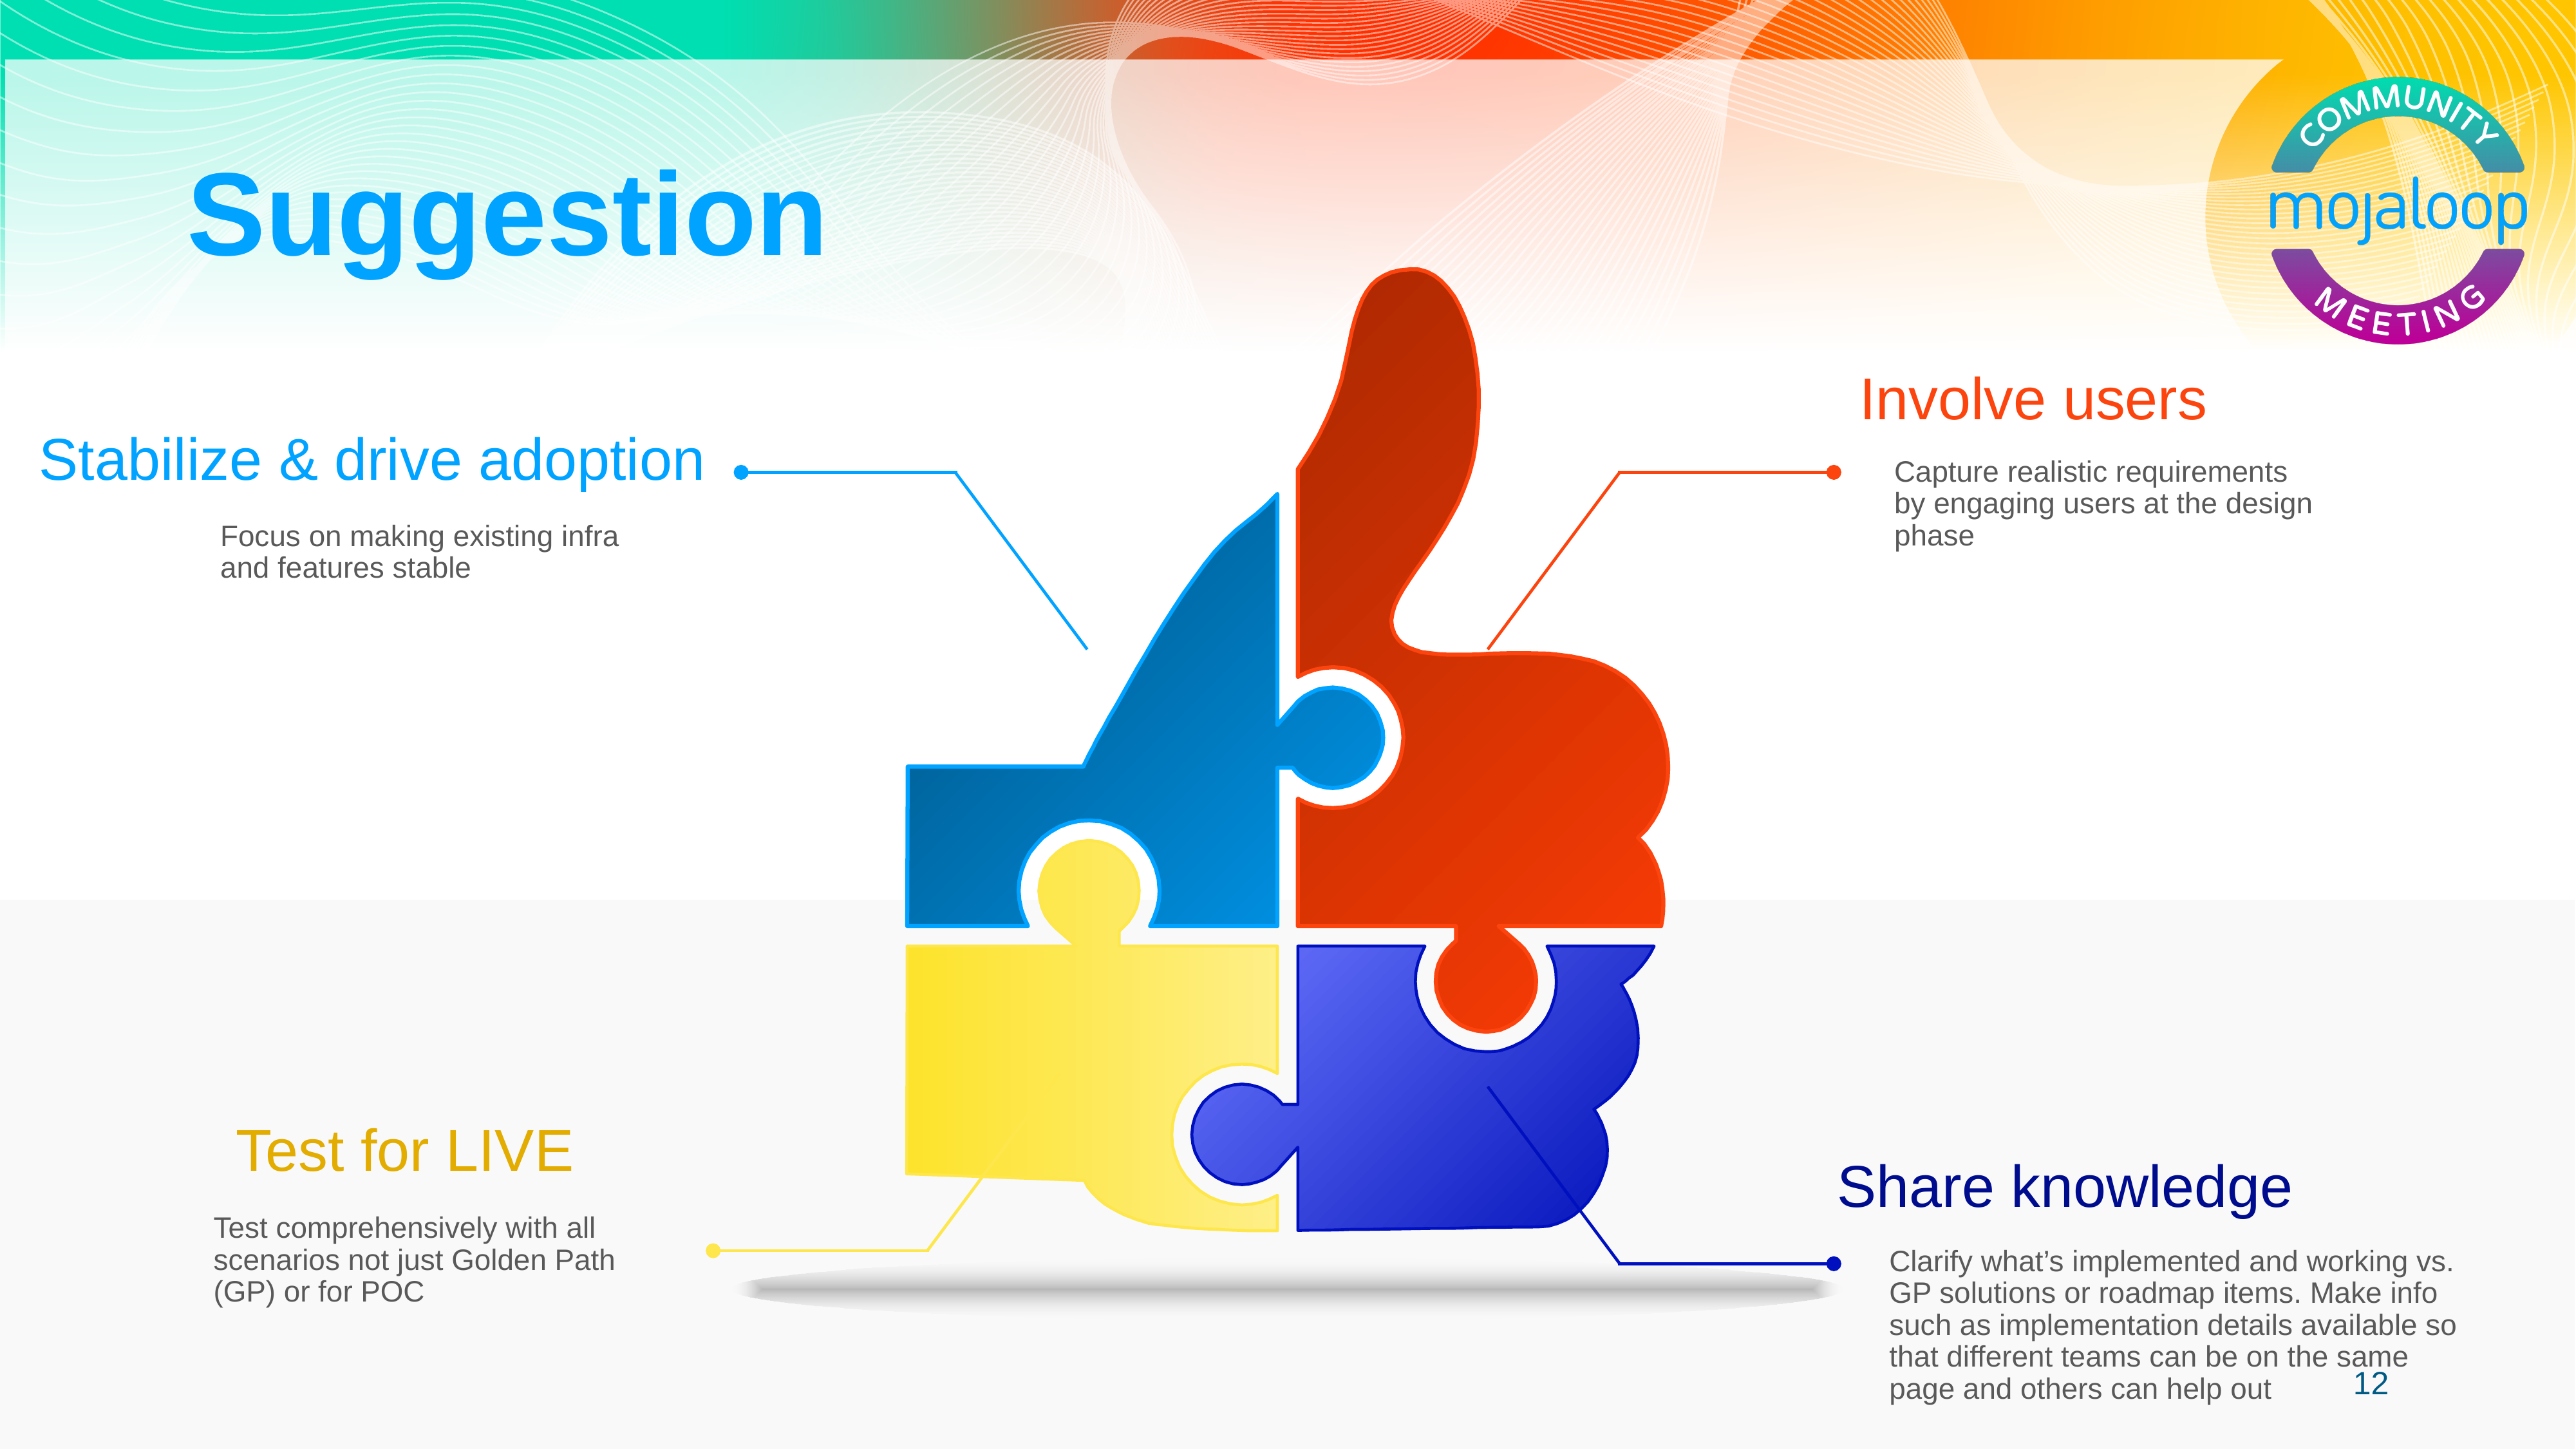

# Suggestion

Involve users
Stabilize & drive adoption
Capture realistic requirements by engaging users at the design phase
Focus on making existing infra and features stable

Test for LIVE
Share knowledge
Test comprehensively with all scenarios not just Golden Path (GP) or for POC
Clarify what’s implemented and working vs. GP solutions or roadmap items. Make info such as implementation details available so that different teams can be on the same page and others can help out

12